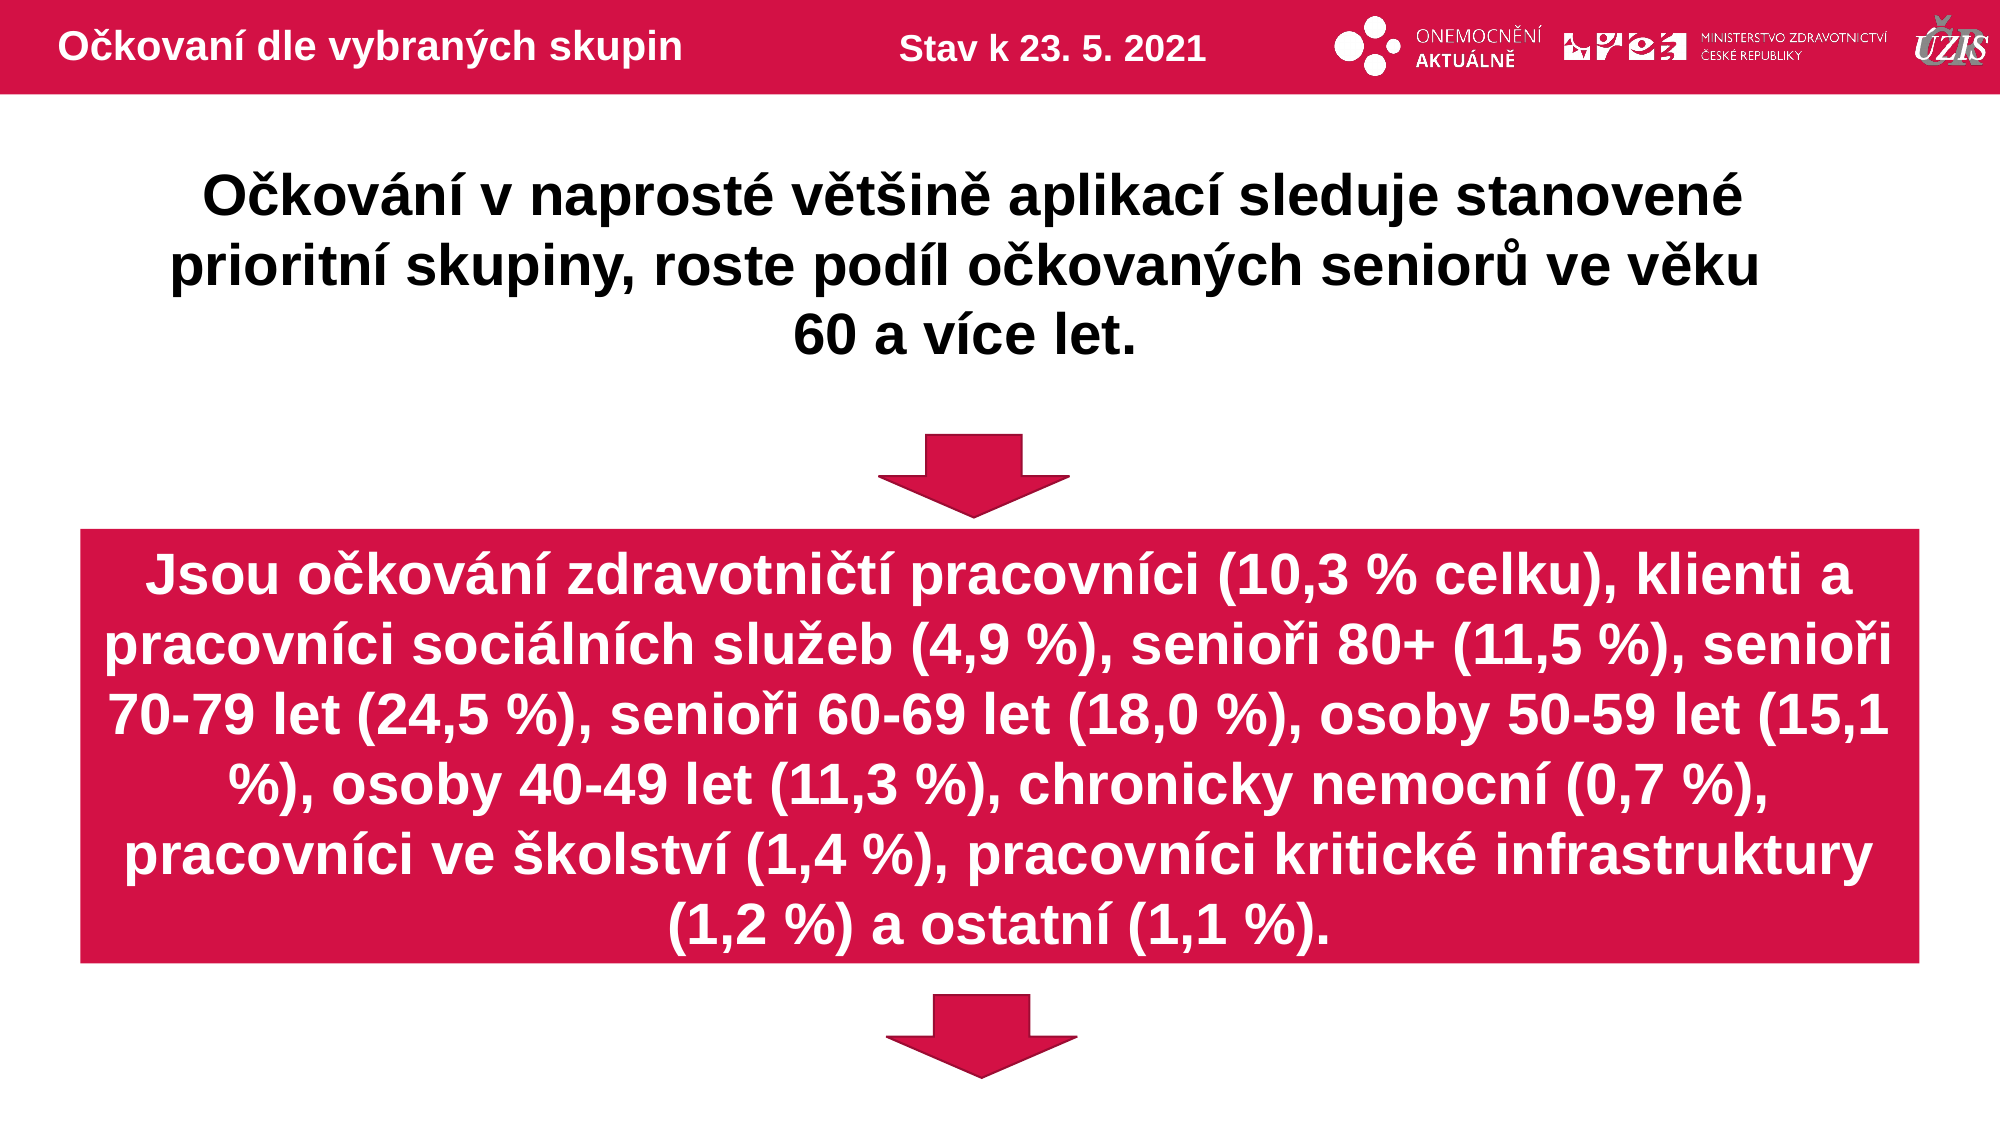

# Očkovaní dle vybraných skupin
Stav k 23. 5. 2021
Očkování v naprosté většině aplikací sleduje stanovené prioritní skupiny, roste podíl očkovaných seniorů ve věku
60 a více let.

Jsou očkování zdravotničtí pracovníci (10,3 % celku), klienti a pracovníci sociálních služeb (4,9 %), senioři 80+ (11,5 %), senioři 70-79 let (24,5 %), senioři 60-69 let (18,0 %), osoby 50-59 let (15,1 %), osoby 40-49 let (11,3 %), chronicky nemocní (0,7 %), pracovníci ve školství (1,4 %), pracovníci kritické infrastruktury (1,2 %) a ostatní (1,1 %).